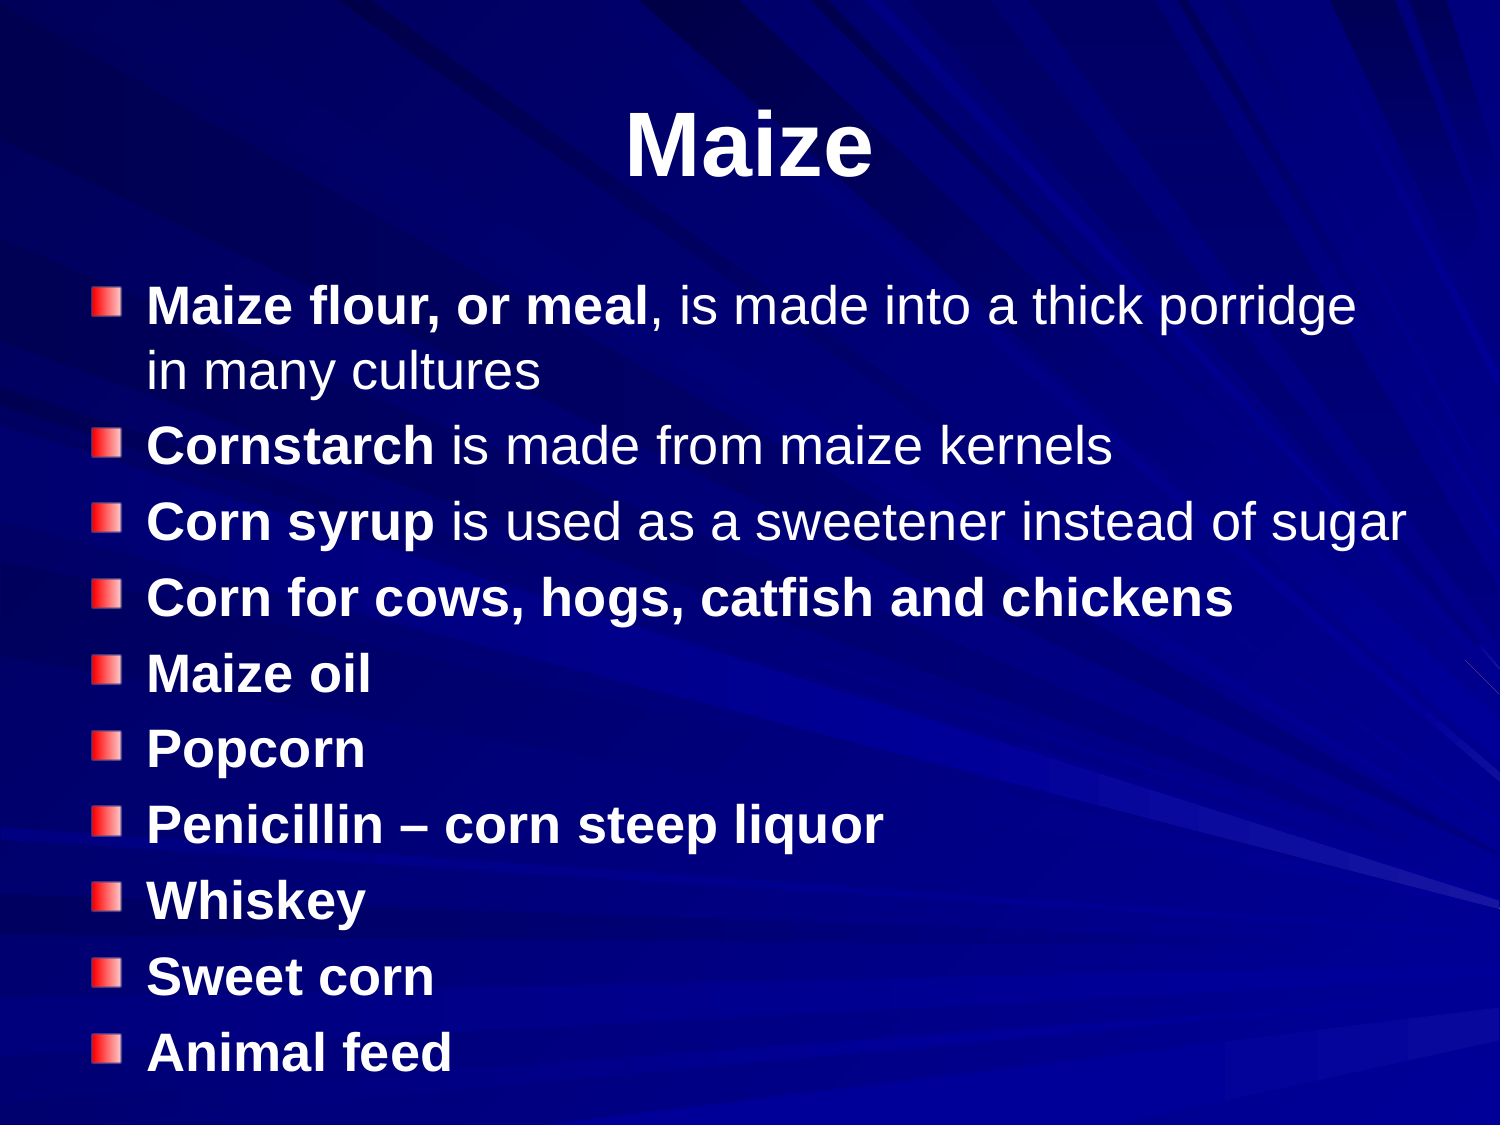

# Maize
Maize flour, or meal, is made into a thick porridge in many cultures
Cornstarch is made from maize kernels
Corn syrup is used as a sweetener instead of sugar
Corn for cows, hogs, catfish and chickens
Maize oil
Popcorn
Penicillin – corn steep liquor
Whiskey
Sweet corn
Animal feed